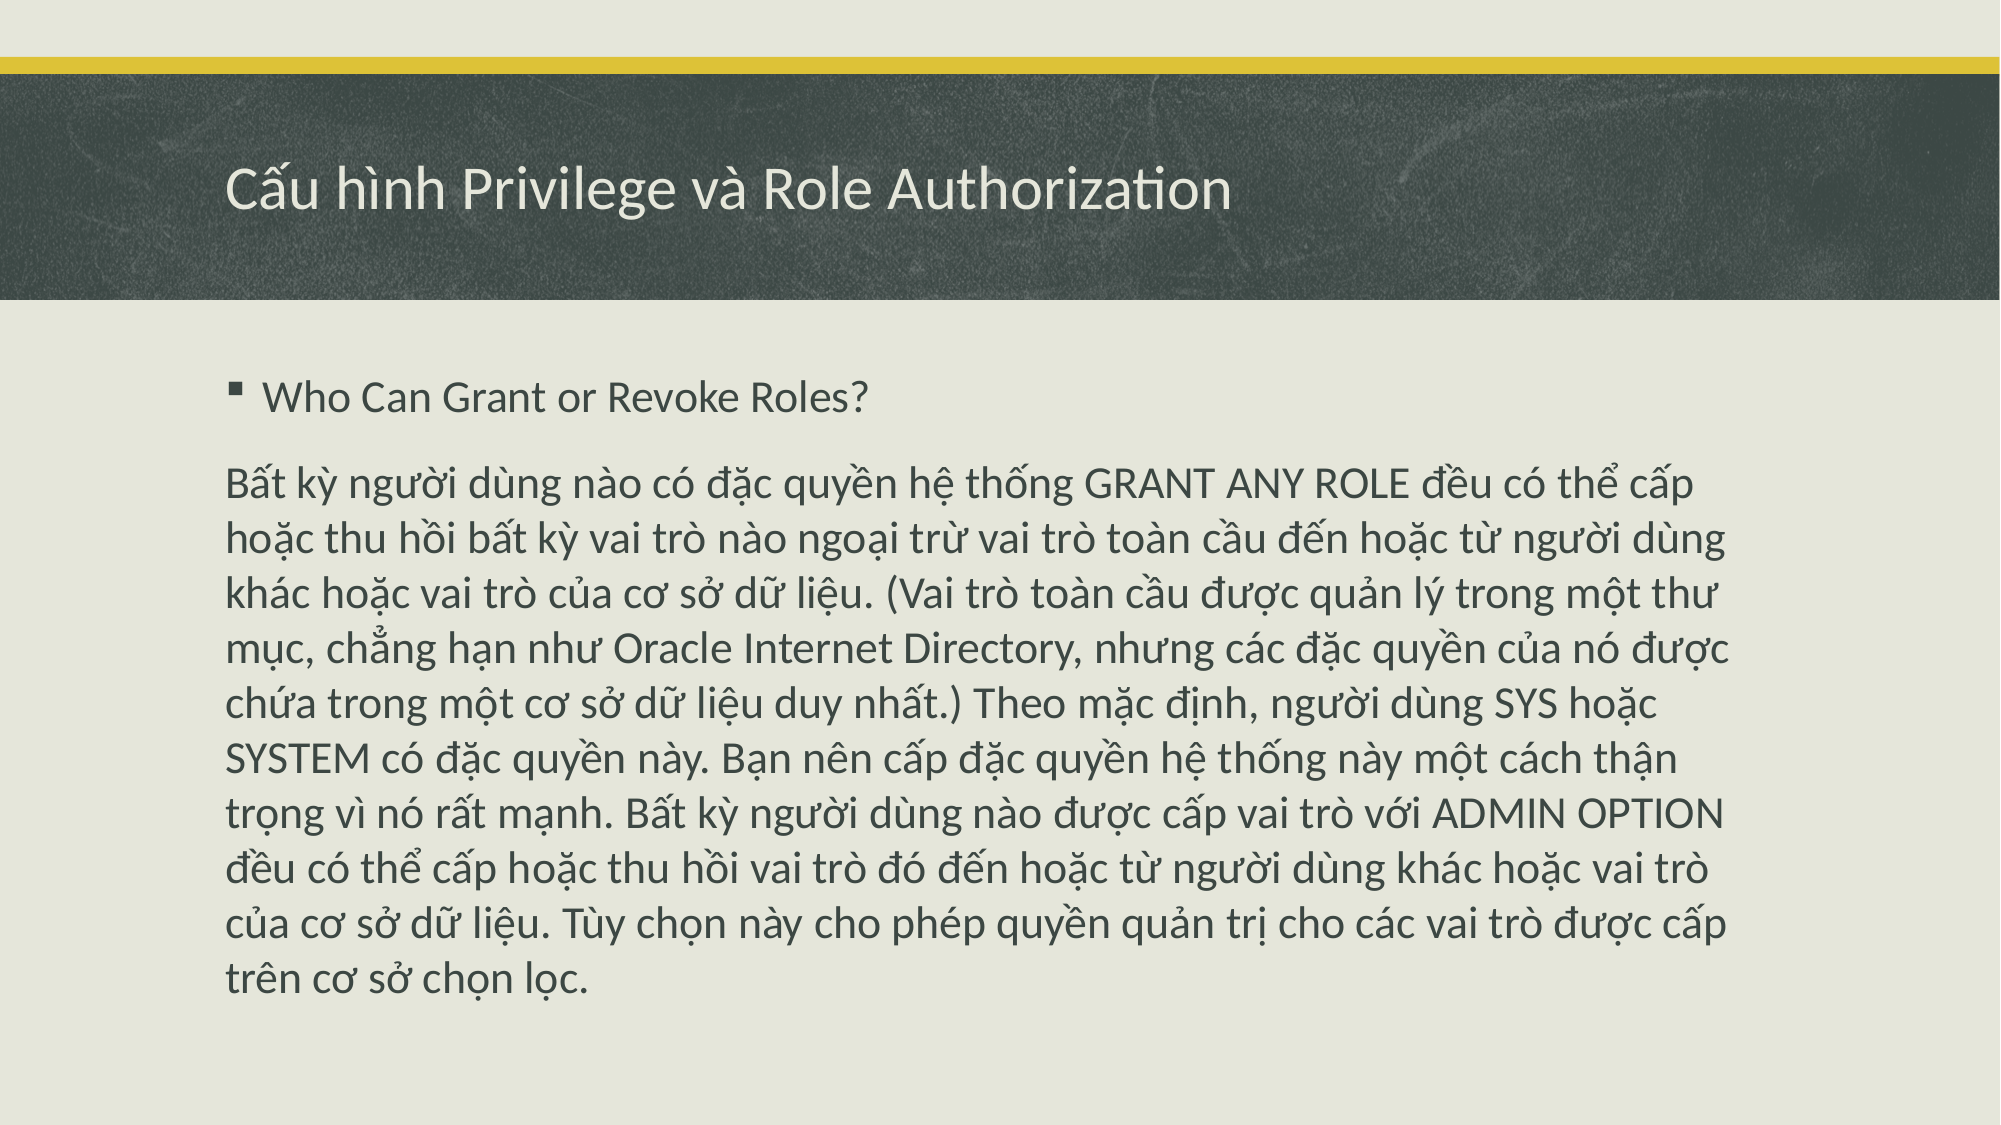

# Cấu hình Privilege và Role Authorization
Who Can Grant or Revoke Roles?
Bất kỳ người dùng nào có đặc quyền hệ thống GRANT ANY ROLE đều có thể cấp hoặc thu hồi bất kỳ vai trò nào ngoại trừ vai trò toàn cầu đến hoặc từ người dùng khác hoặc vai trò của cơ sở dữ liệu. (Vai trò toàn cầu được quản lý trong một thư mục, chẳng hạn như Oracle Internet Directory, nhưng các đặc quyền của nó được chứa trong một cơ sở dữ liệu duy nhất.) Theo mặc định, người dùng SYS hoặc SYSTEM có đặc quyền này. Bạn nên cấp đặc quyền hệ thống này một cách thận trọng vì nó rất mạnh. Bất kỳ người dùng nào được cấp vai trò với ADMIN OPTION đều có thể cấp hoặc thu hồi vai trò đó đến hoặc từ người dùng khác hoặc vai trò của cơ sở dữ liệu. Tùy chọn này cho phép quyền quản trị cho các vai trò được cấp trên cơ sở chọn lọc.